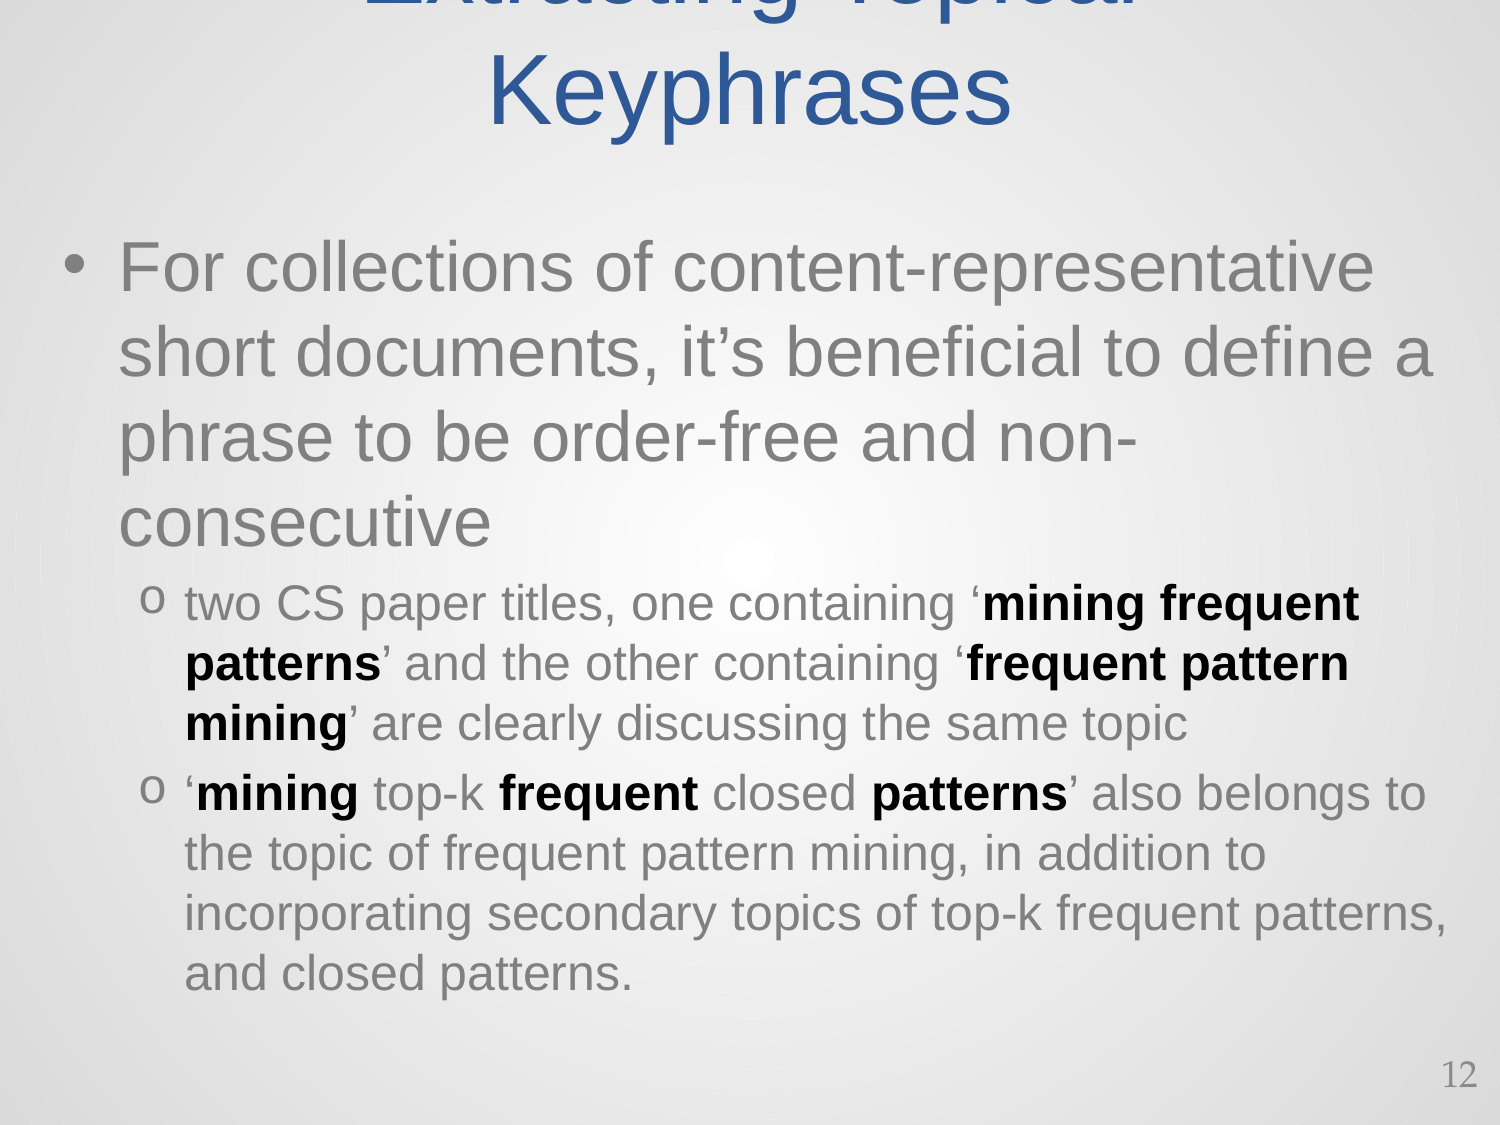

# Extracting Topical Keyphrases
For collections of content-representative short documents, it’s beneficial to define a phrase to be order-free and non-consecutive
two CS paper titles, one containing ‘mining frequent patterns’ and the other containing ‘frequent pattern mining’ are clearly discussing the same topic
‘mining top-k frequent closed patterns’ also belongs to the topic of frequent pattern mining, in addition to incorporating secondary topics of top-k frequent patterns, and closed patterns.
12